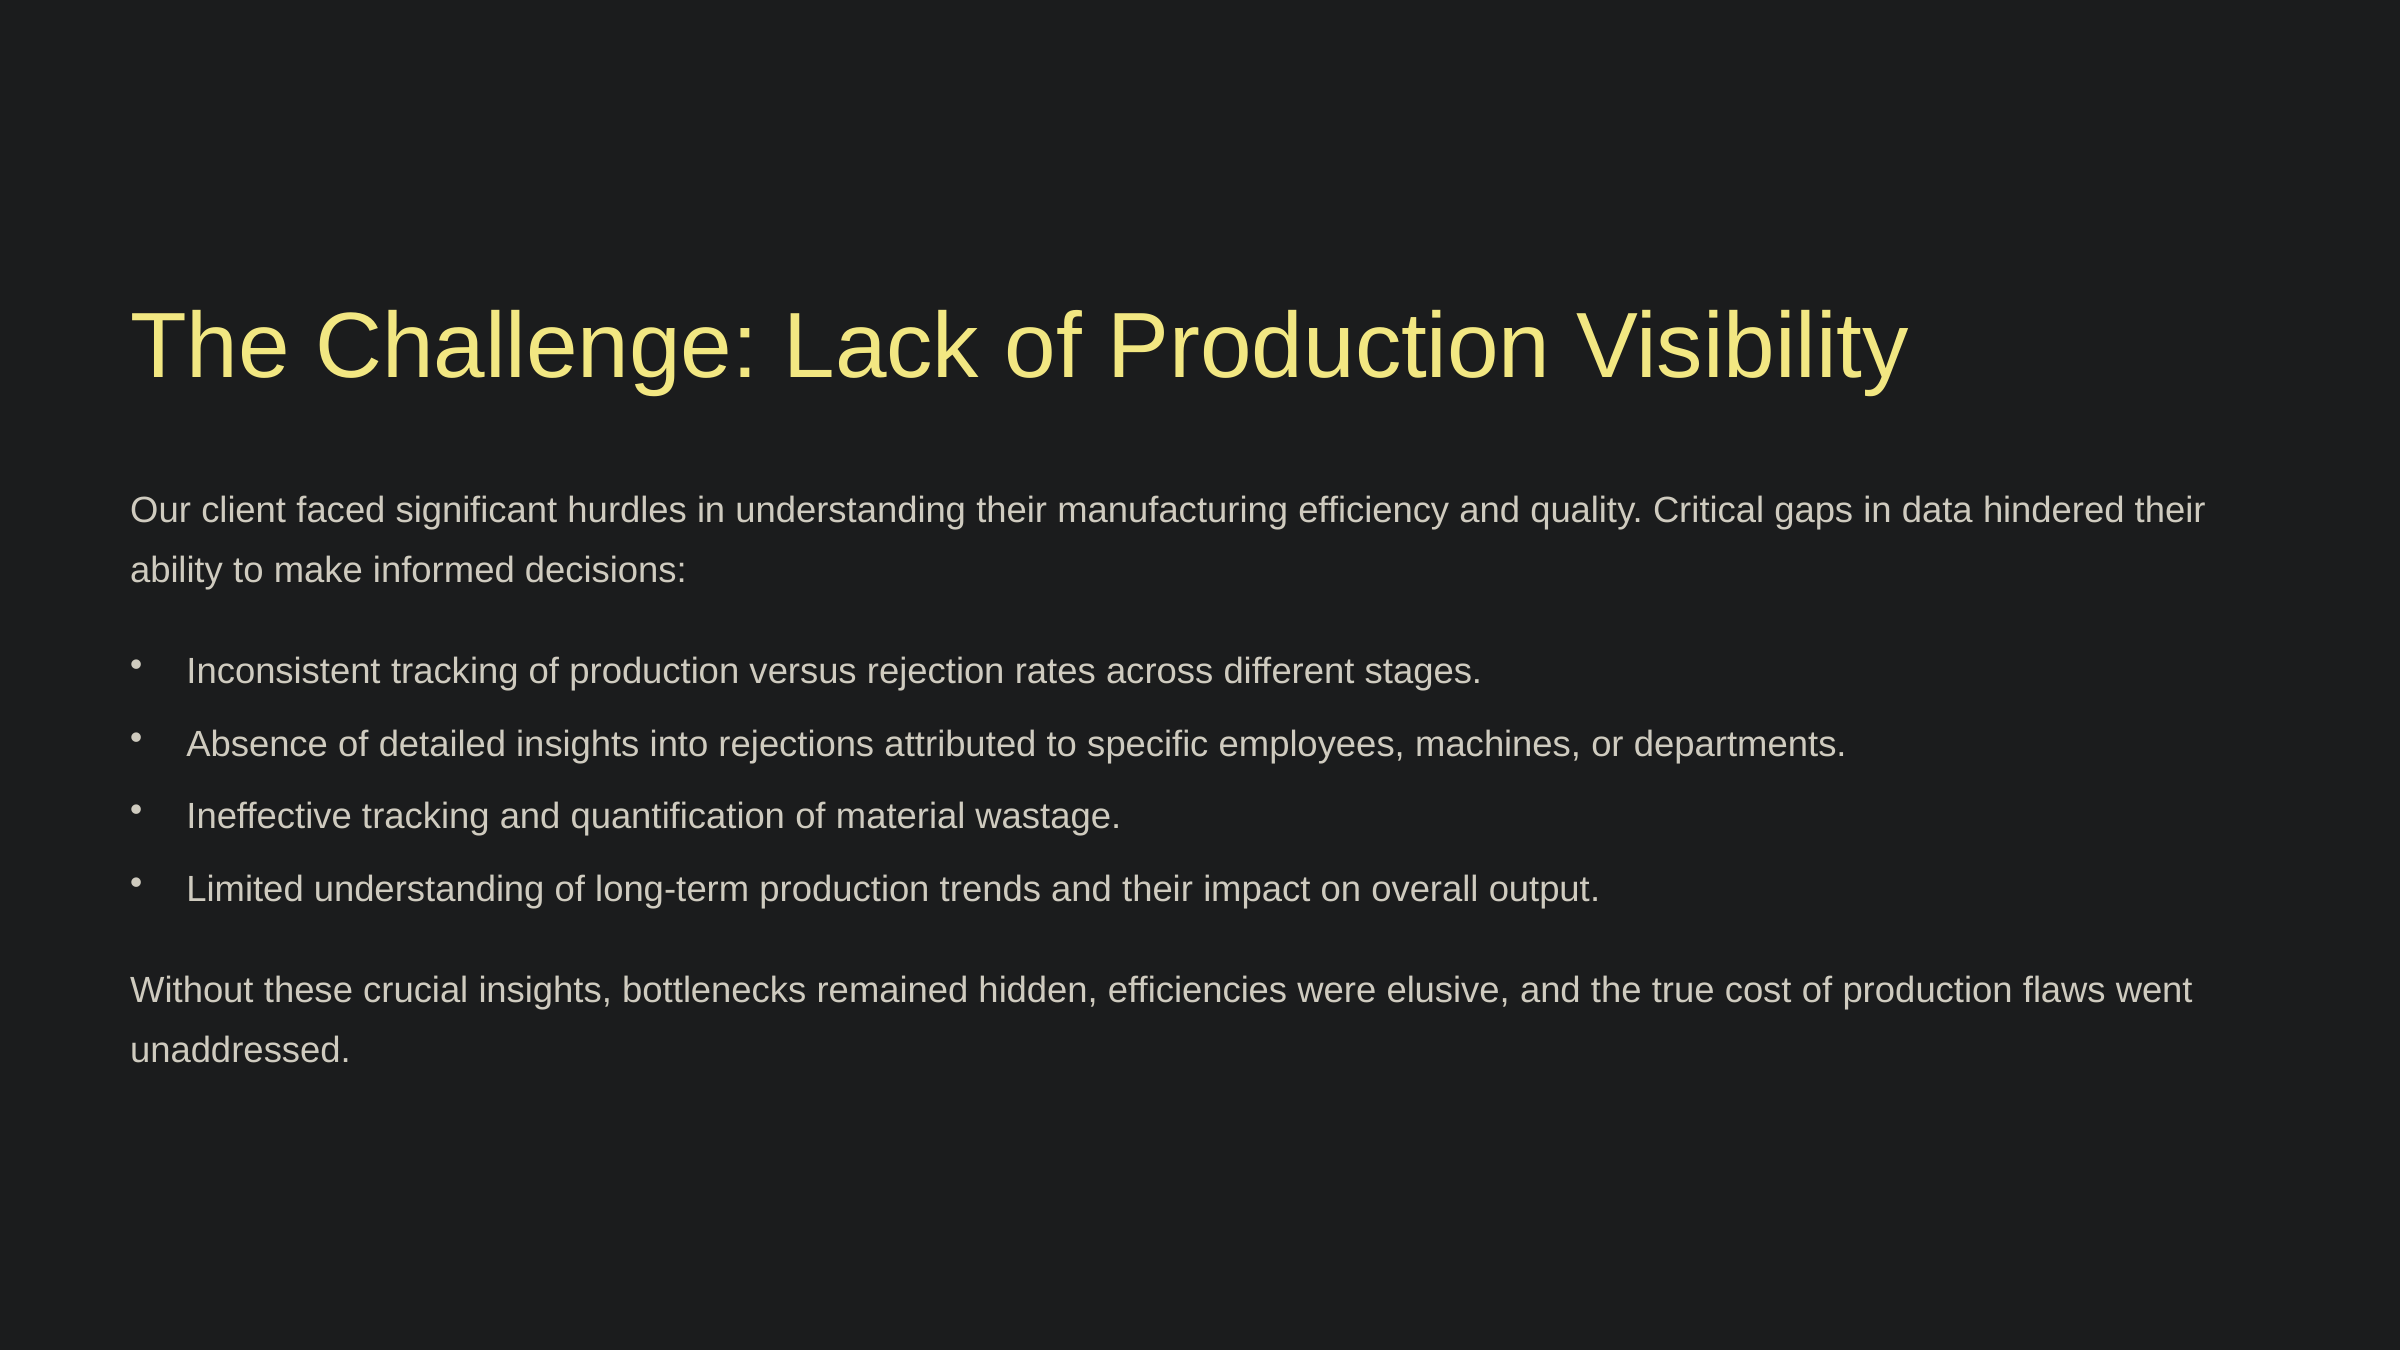

The Challenge: Lack of Production Visibility
Our client faced significant hurdles in understanding their manufacturing efficiency and quality. Critical gaps in data hindered their ability to make informed decisions:
Inconsistent tracking of production versus rejection rates across different stages.
Absence of detailed insights into rejections attributed to specific employees, machines, or departments.
Ineffective tracking and quantification of material wastage.
Limited understanding of long-term production trends and their impact on overall output.
Without these crucial insights, bottlenecks remained hidden, efficiencies were elusive, and the true cost of production flaws went unaddressed.